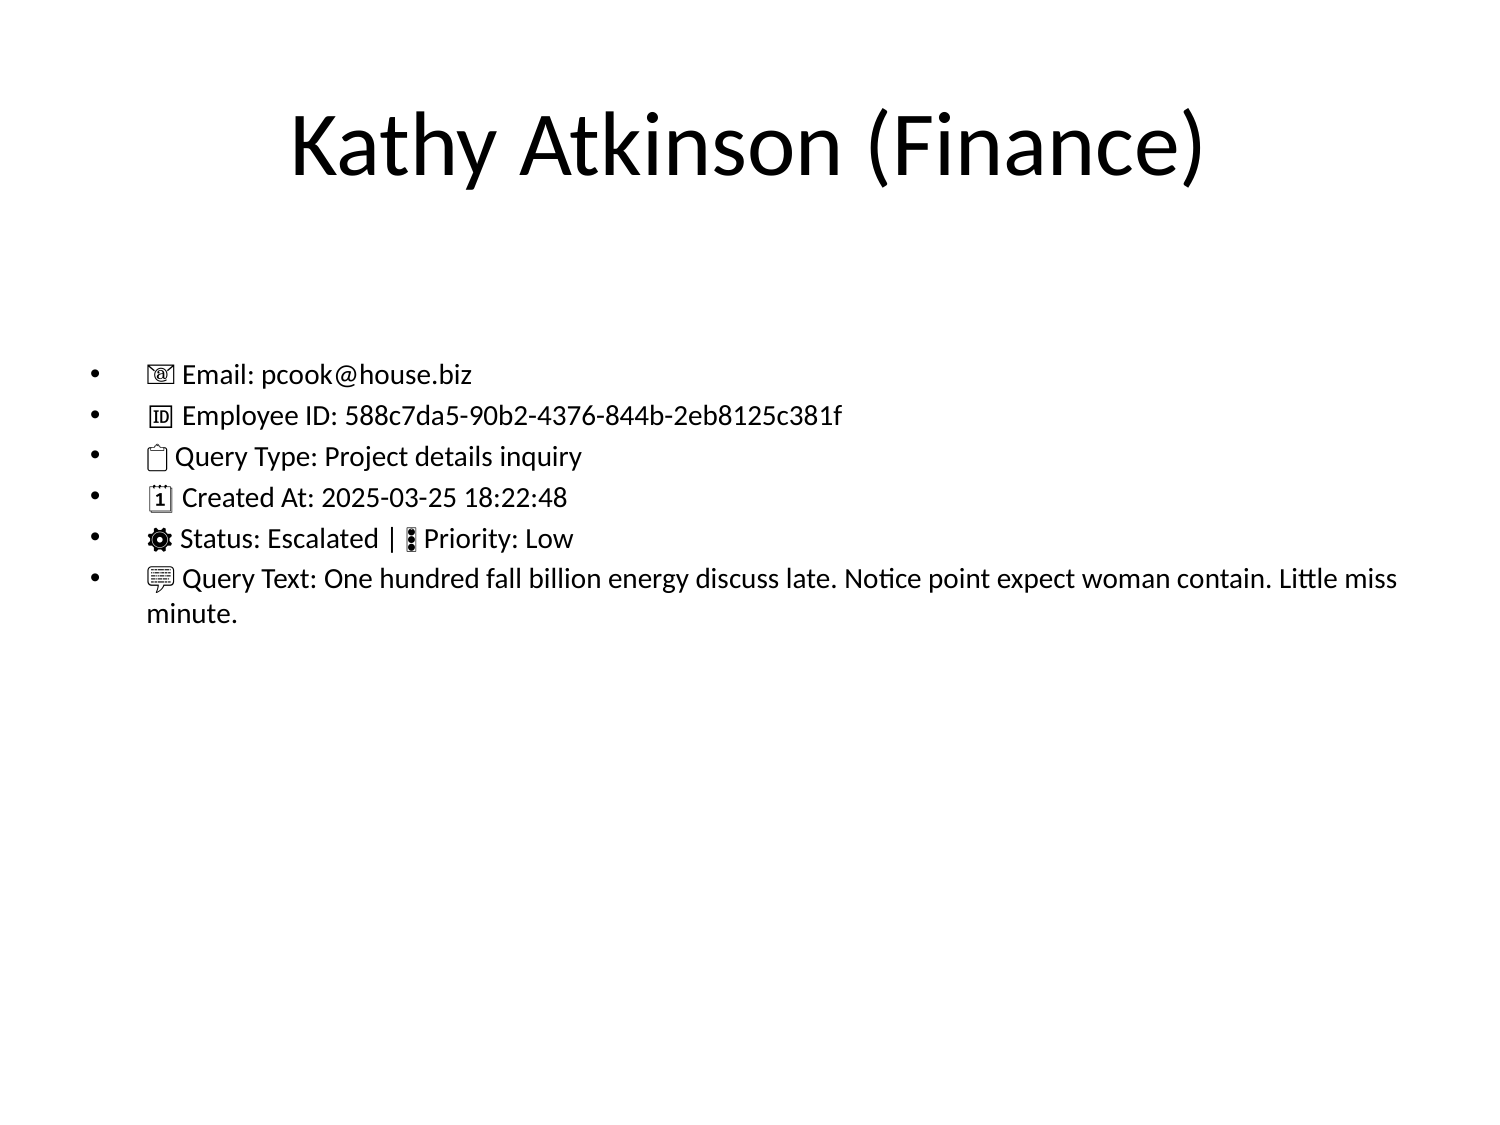

# Kathy Atkinson (Finance)

📧 Email: pcook@house.biz
🆔 Employee ID: 588c7da5-90b2-4376-844b-2eb8125c381f
📋 Query Type: Project details inquiry
🗓 Created At: 2025-03-25 18:22:48
⚙ Status: Escalated | 🚦 Priority: Low
💬 Query Text: One hundred fall billion energy discuss late. Notice point expect woman contain. Little miss minute.